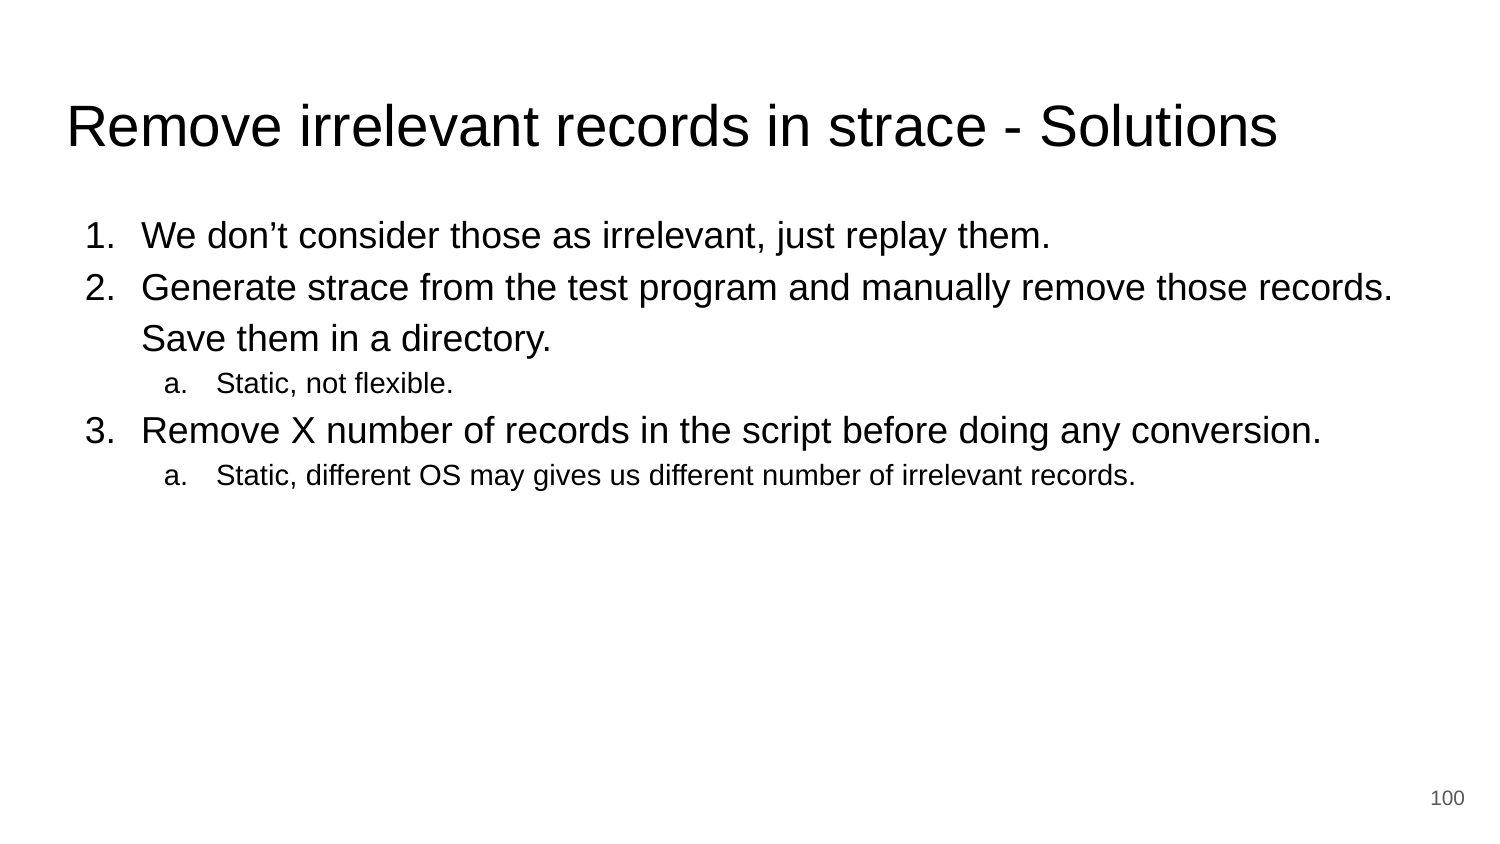

# Remove irrelevant records in strace - Solutions
We don’t consider those as irrelevant, just replay them.
Generate strace from the test program and manually remove those records. Save them in a directory.
Static, not flexible.
Remove X number of records in the script before doing any conversion.
Static, different OS may gives us different number of irrelevant records.
100